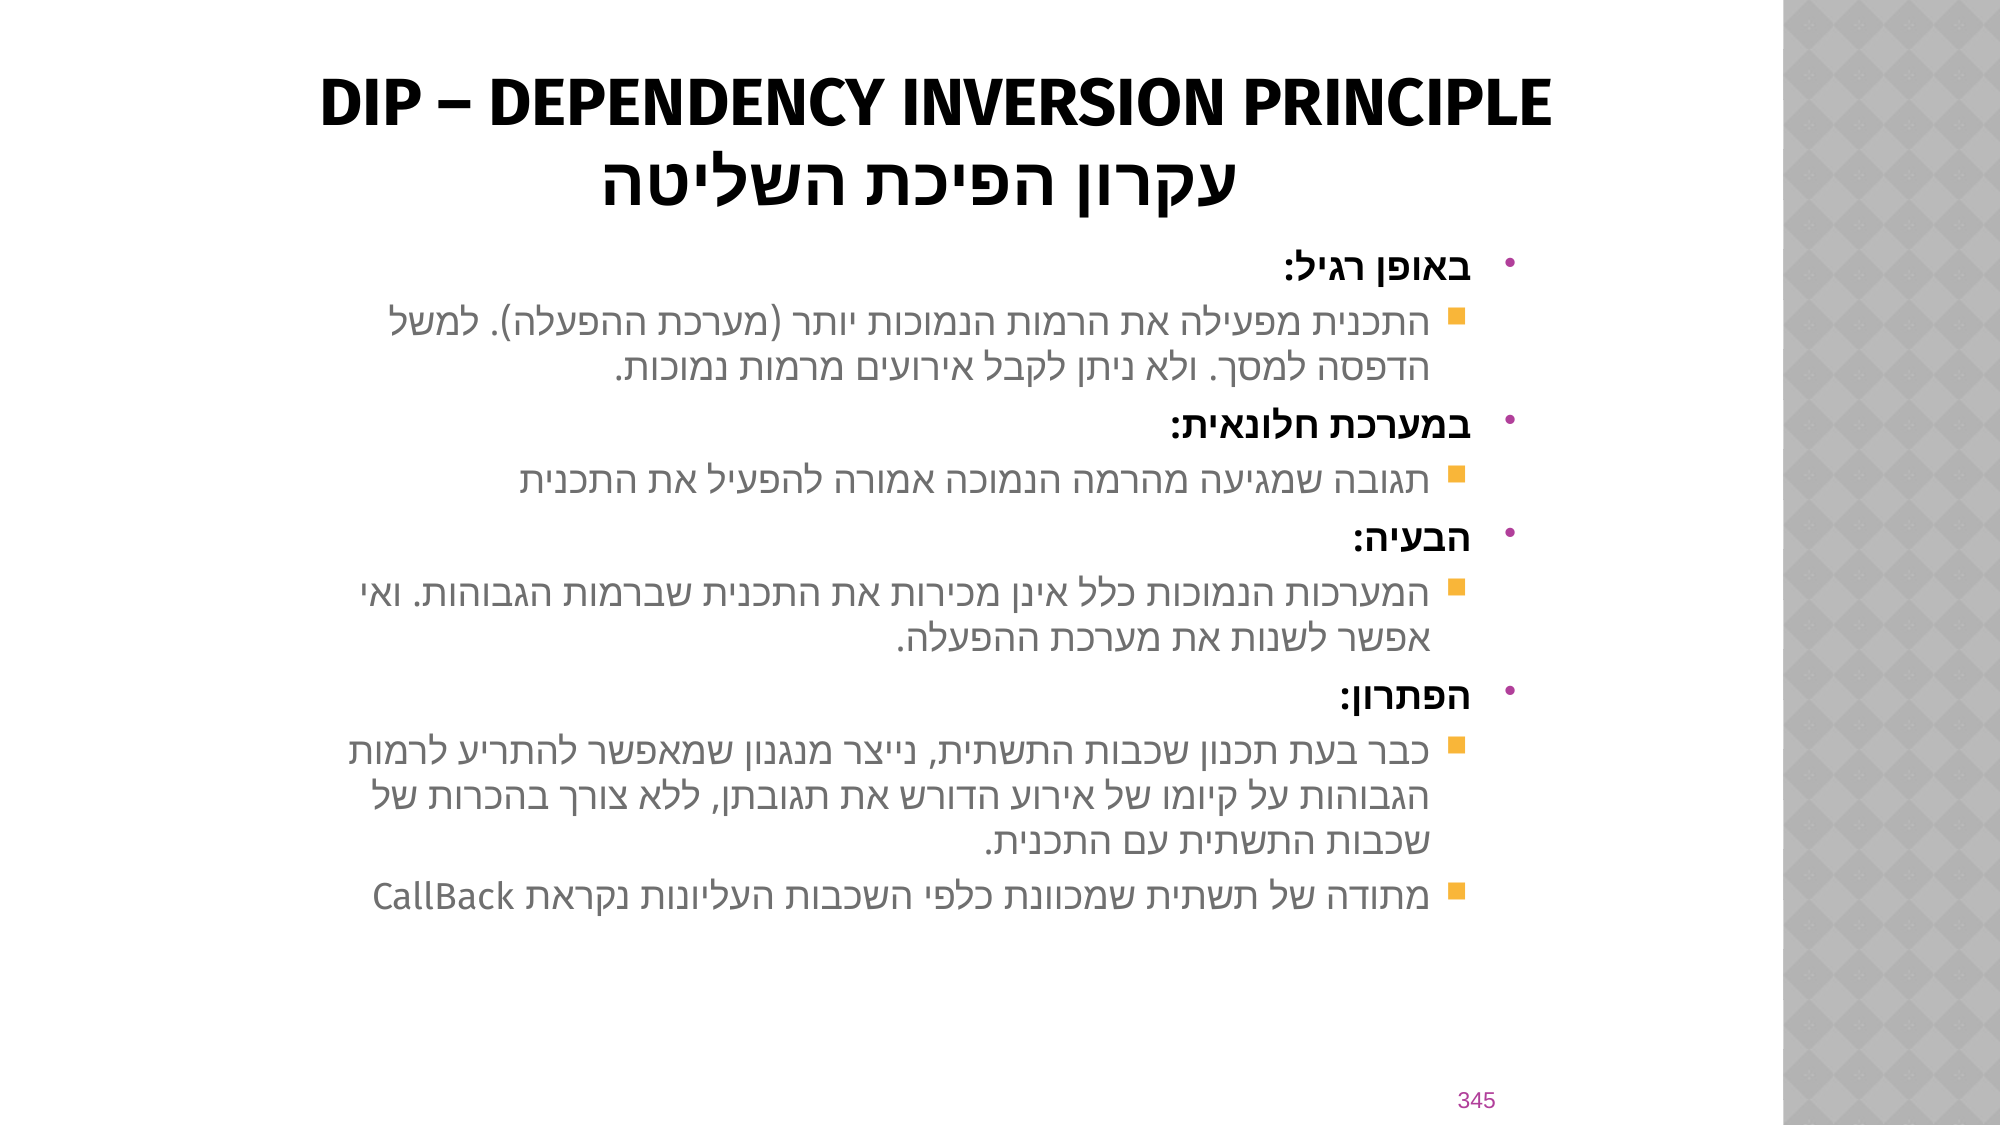

# dip – Dependency INVERSION PRINCIPLE עקרון הפיכת השליטה
באופן רגיל:
התכנית מפעילה את הרמות הנמוכות יותר (מערכת ההפעלה). למשל הדפסה למסך. ולא ניתן לקבל אירועים מרמות נמוכות.
במערכת חלונאית:
תגובה שמגיעה מהרמה הנמוכה אמורה להפעיל את התכנית
הבעיה:
המערכות הנמוכות כלל אינן מכירות את התכנית שברמות הגבוהות. ואי אפשר לשנות את מערכת ההפעלה.
הפתרון:
כבר בעת תכנון שכבות התשתית, נייצר מנגנון שמאפשר להתריע לרמות הגבוהות על קיומו של אירוע הדורש את תגובתן, ללא צורך בהכרות של שכבות התשתית עם התכנית.
מתודה של תשתית שמכוונת כלפי השכבות העליונות נקראת CallBack
345